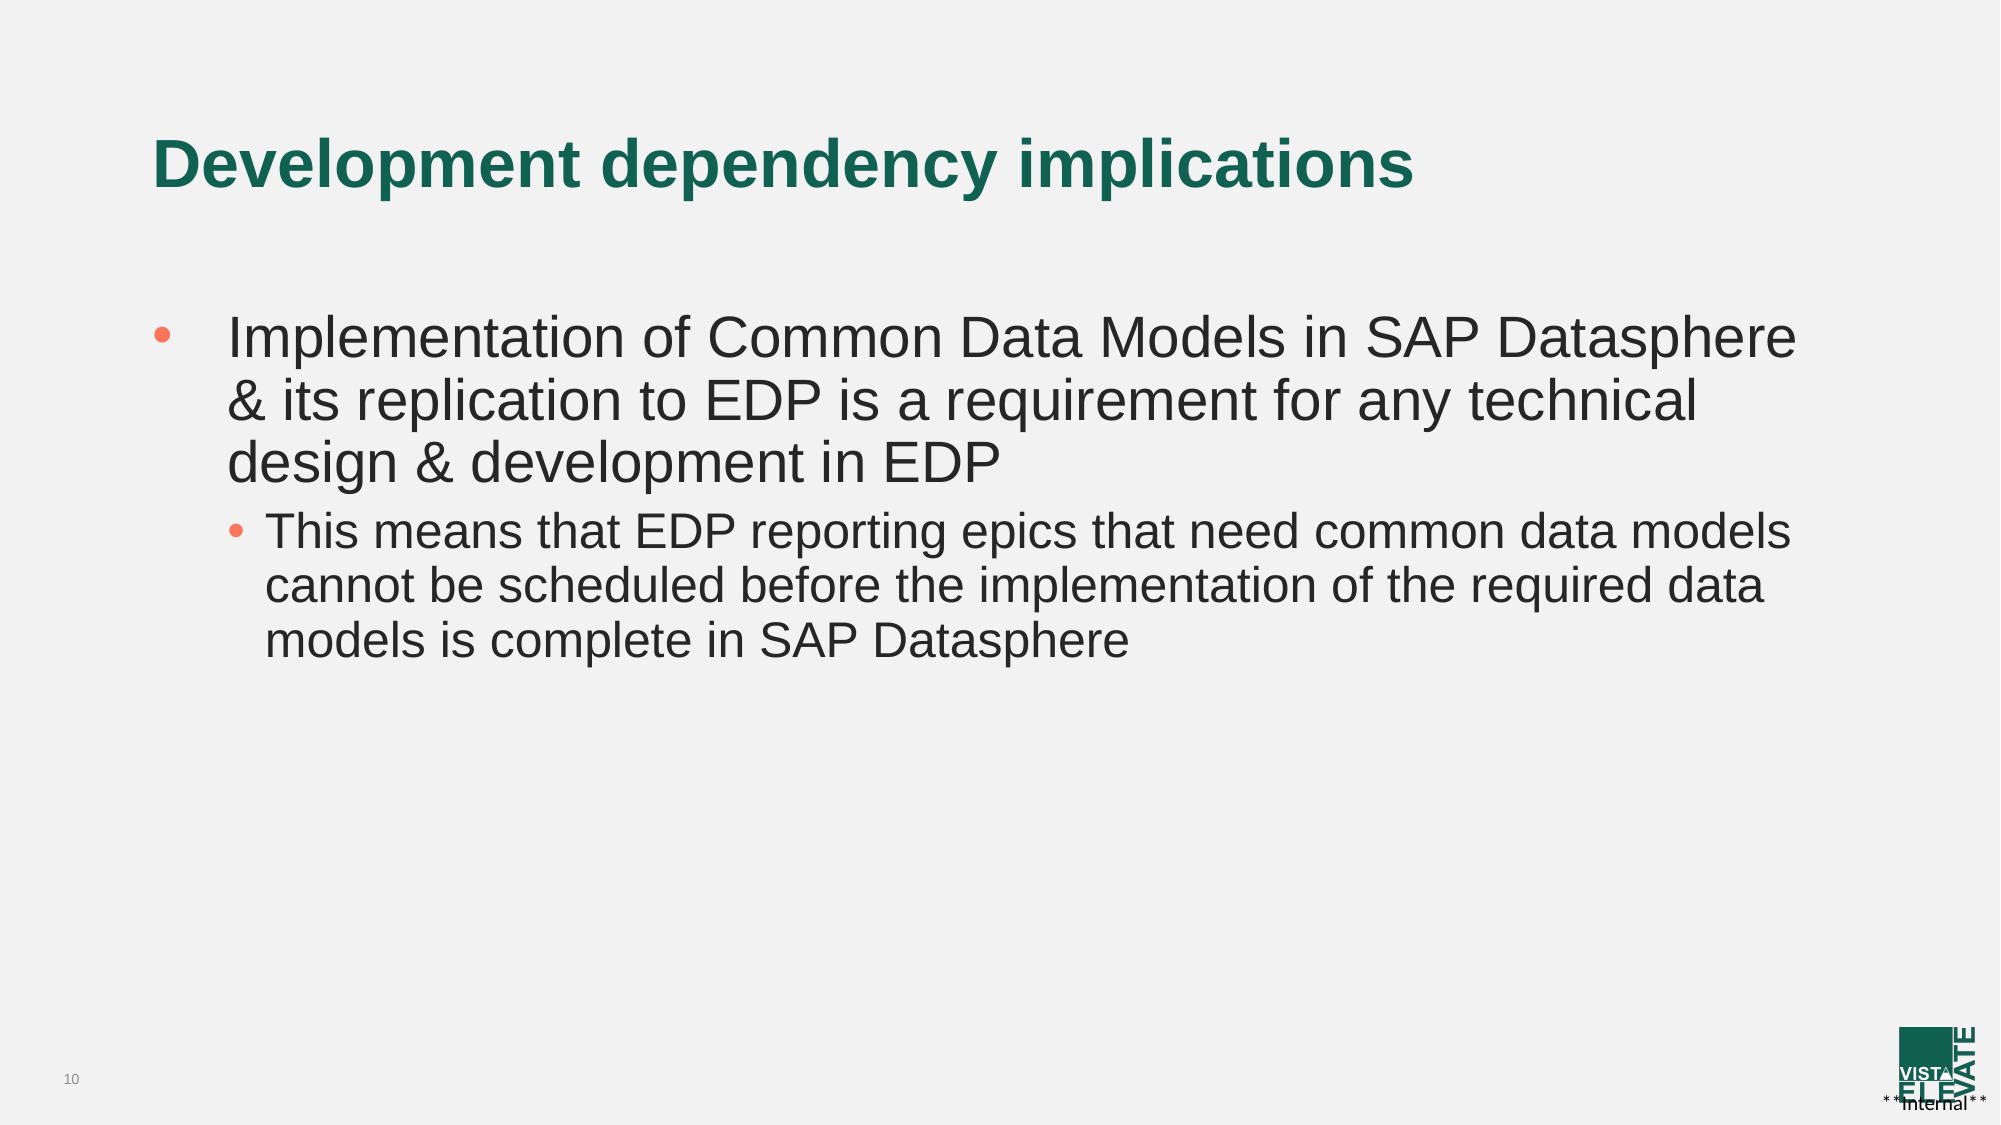

# Development dependency implications
Implementation of Common Data Models in SAP Datasphere & its replication to EDP is a requirement for any technical design & development in EDP
This means that EDP reporting epics that need common data models cannot be scheduled before the implementation of the required data models is complete in SAP Datasphere